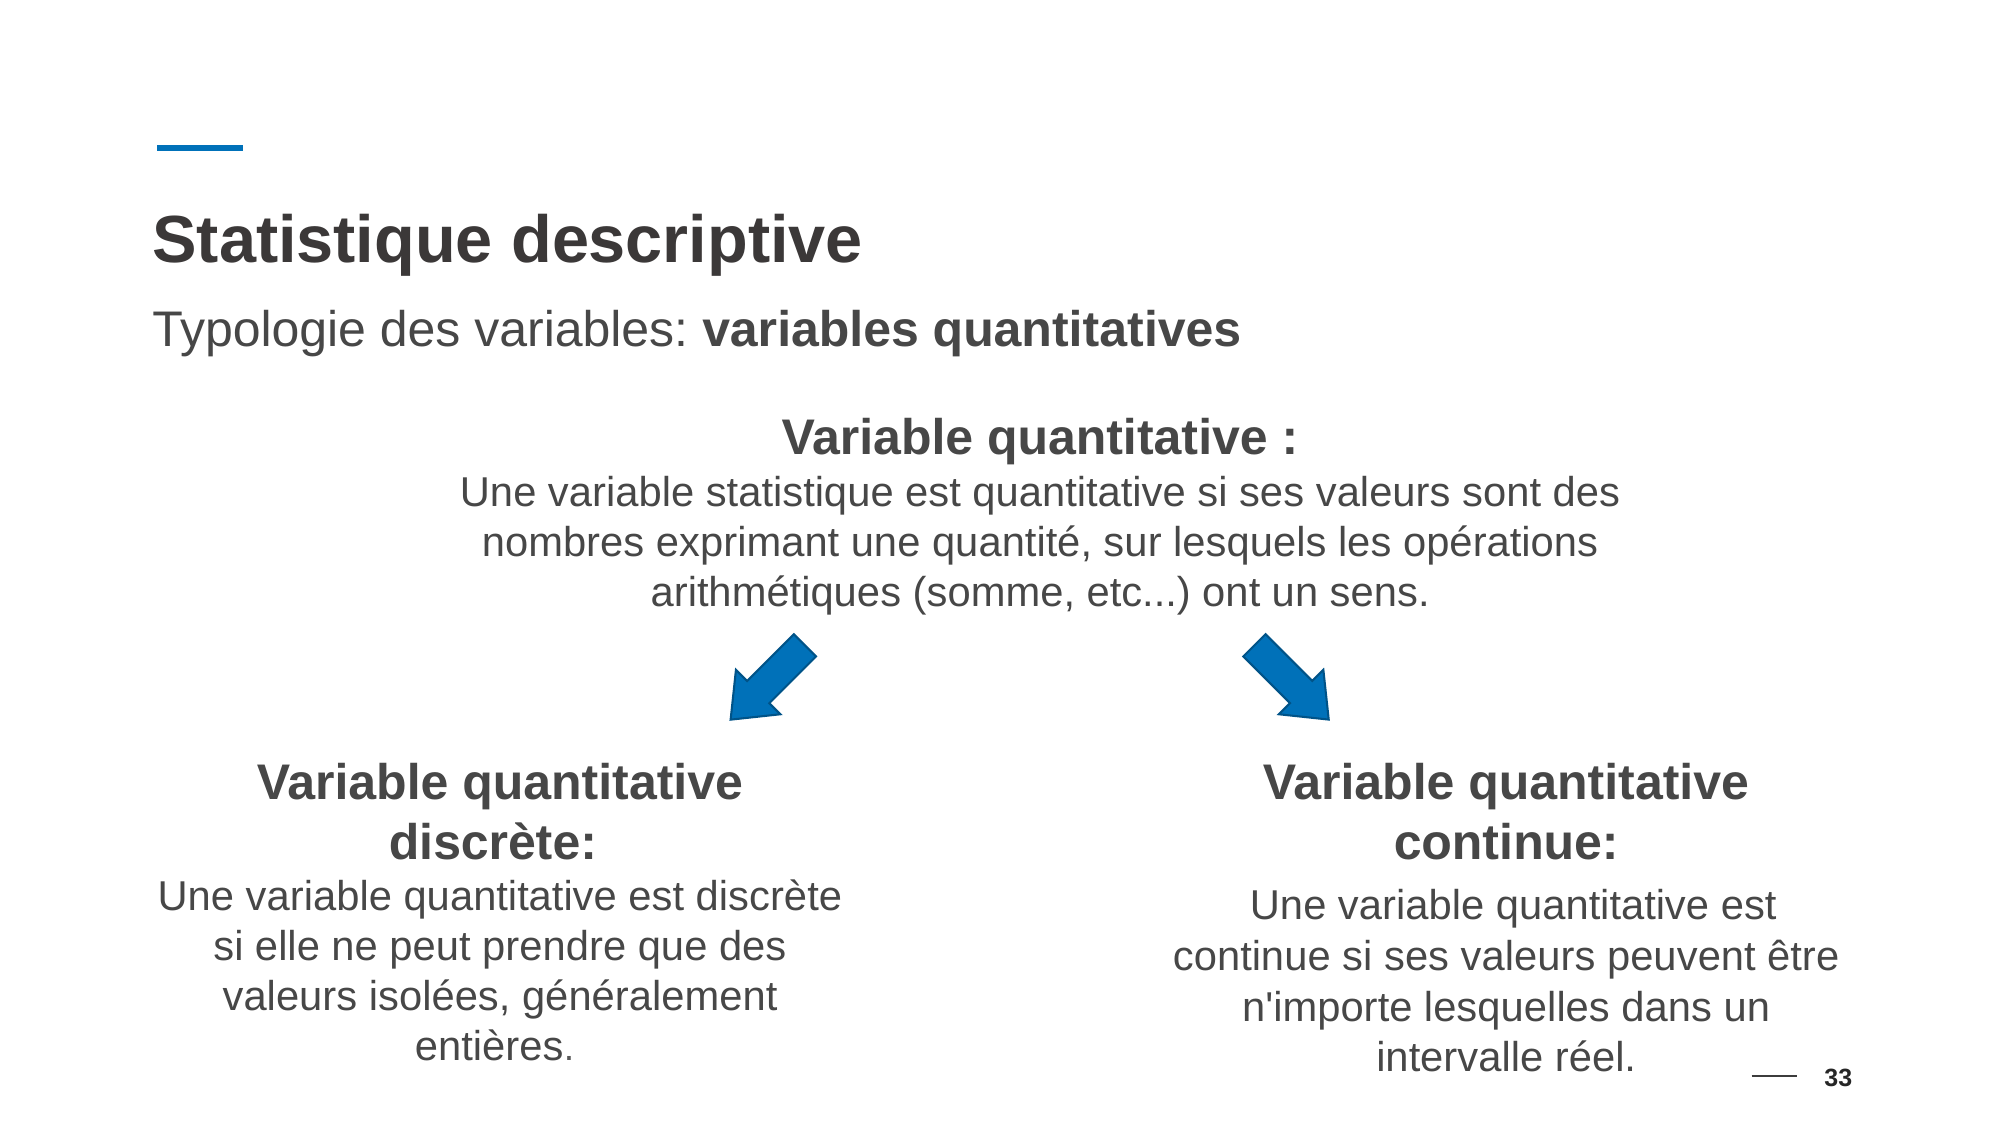

# Statistique descriptive
Typologie des variables: variables quantitatives
Variable quantitative :
Une variable statistique est quantitative si ses valeurs sont des nombres exprimant une quantité, sur lesquels les opérations arithmétiques (somme, etc...) ont un sens.

Variable quantitative discrète:
Une variable quantitative est discrète si elle ne peut prendre que des valeurs isolées, généralement entières.
Variable quantitative continue:
 Une variable quantitative est continue si ses valeurs peuvent être n'importe lesquelles dans un intervalle réel.
33